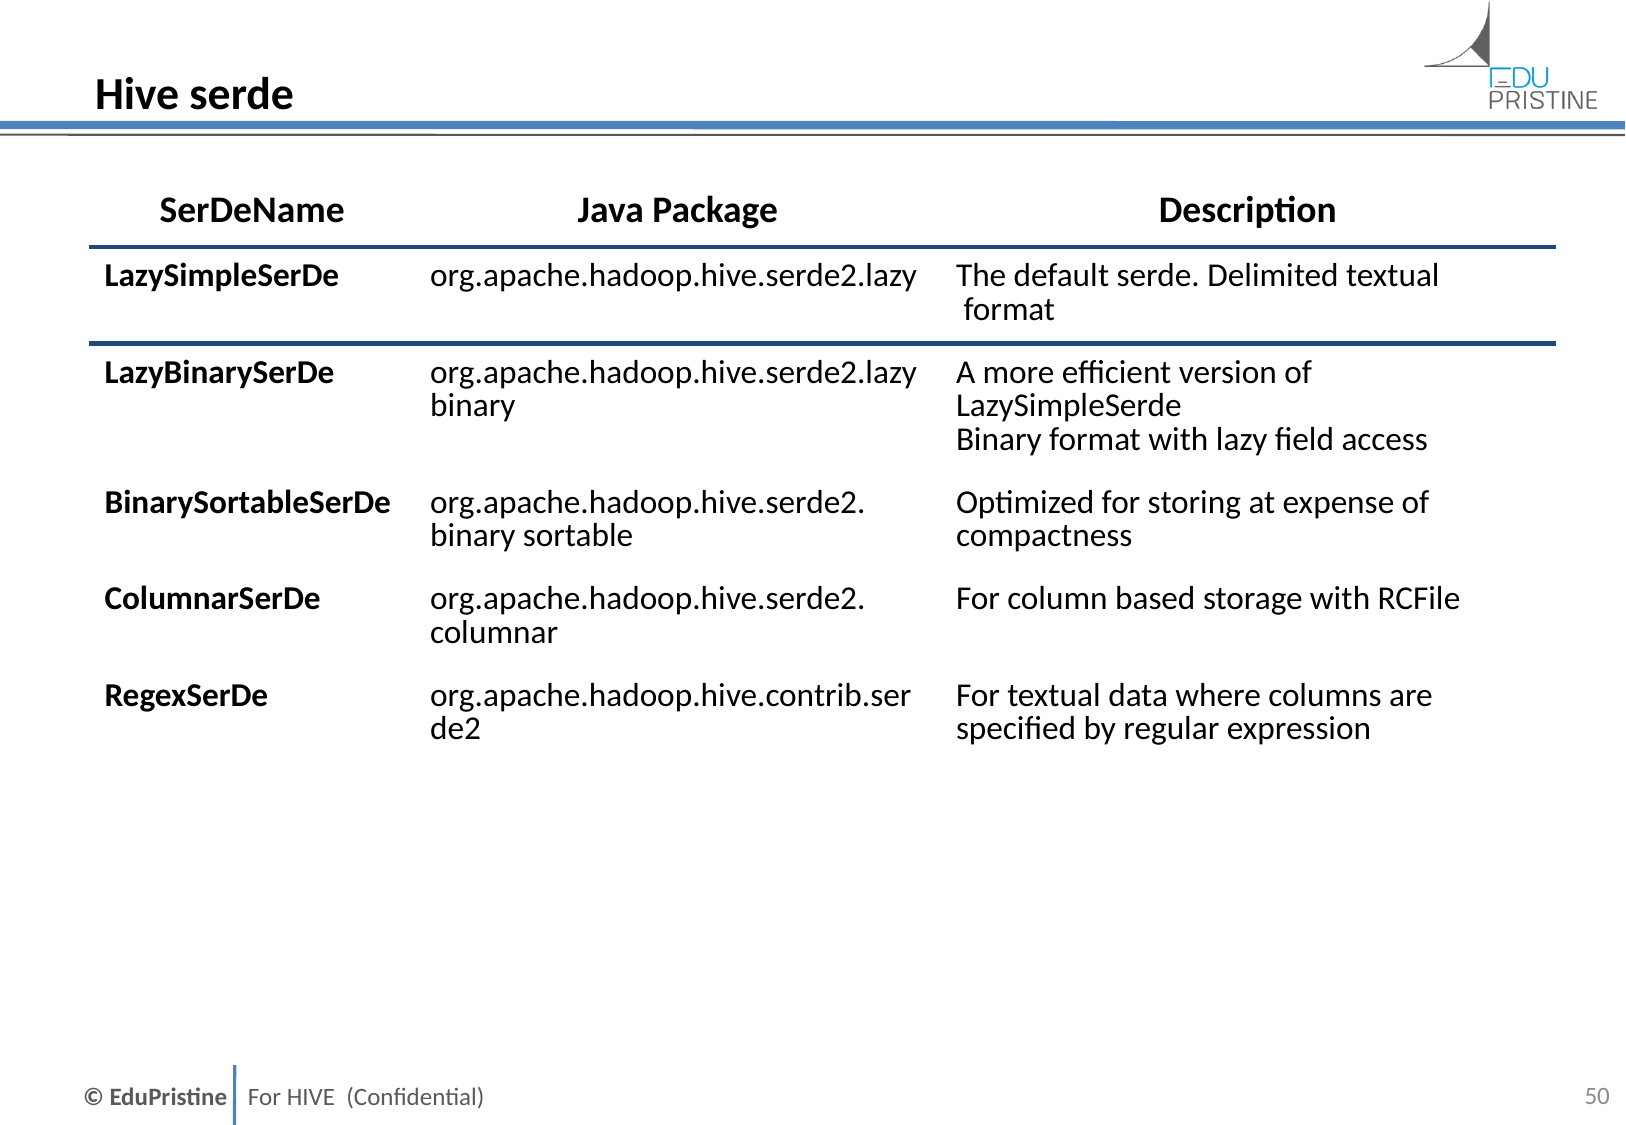

# Hive serde
| SerDeName | Java Package | Description |
| --- | --- | --- |
| LazySimpleSerDe | org.apache.hadoop.hive.serde2.lazy | The default serde. Delimited textual format |
| LazyBinarySerDe | org.apache.hadoop.hive.serde2.lazybinary | A more efficient version of LazySimpleSerde Binary format with lazy field access |
| BinarySortableSerDe | org.apache.hadoop.hive.serde2. binary sortable | Optimized for storing at expense of compactness |
| ColumnarSerDe | org.apache.hadoop.hive.serde2. columnar | For column based storage with RCFile |
| RegexSerDe | org.apache.hadoop.hive.contrib.serde2 | For textual data where columns are specified by regular expression |
50